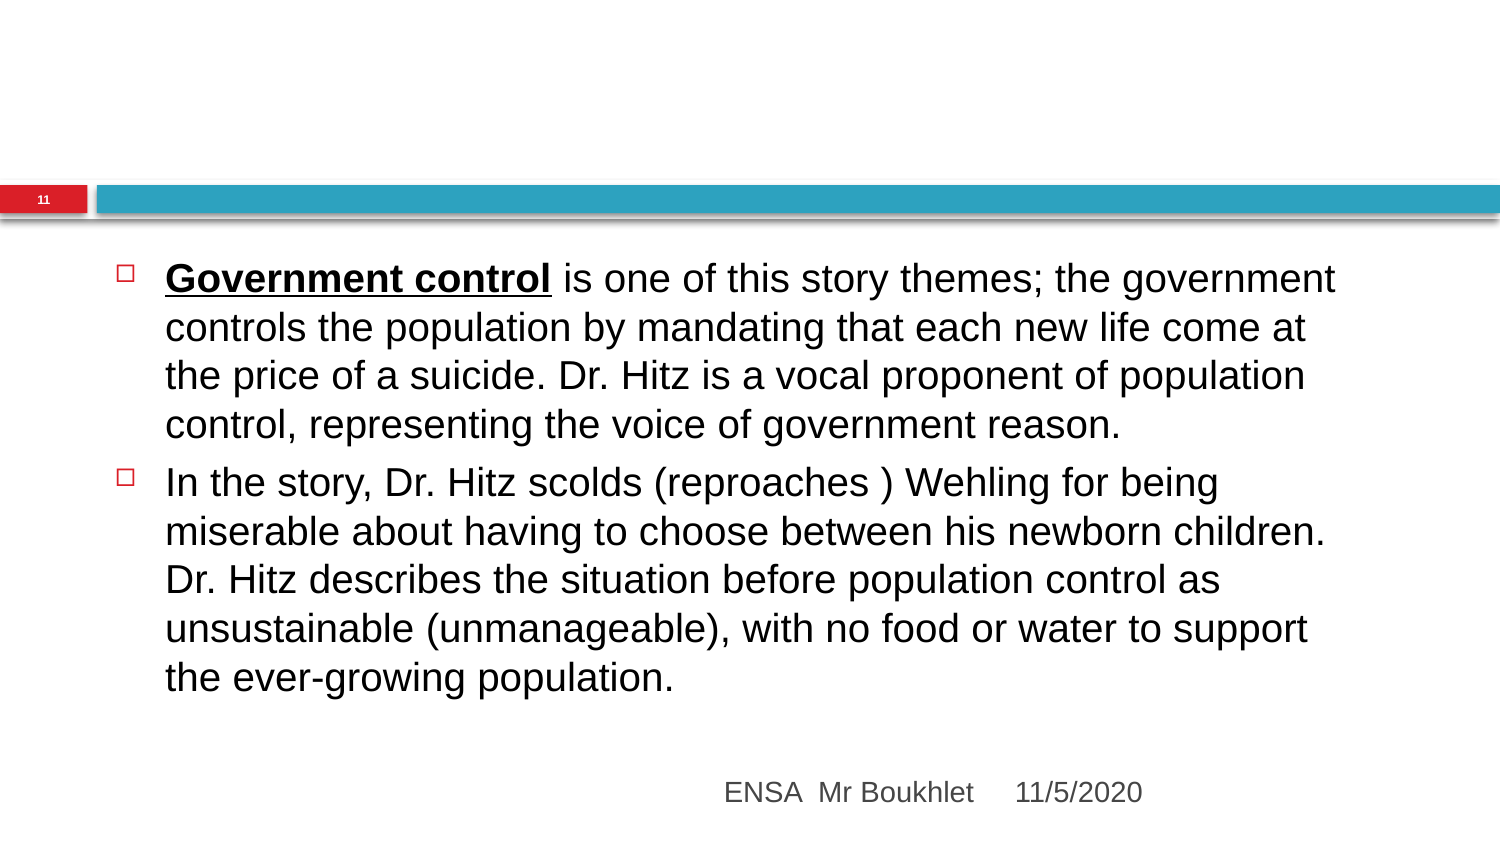

#
11
Government control is one of this story themes; the government controls the population by mandating that each new life come at the price of a suicide. Dr. Hitz is a vocal proponent of population control, representing the voice of government reason.
In the story, Dr. Hitz scolds (reproaches ) Wehling for being miserable about having to choose between his newborn children. Dr. Hitz describes the situation before population control as unsustainable (unmanageable), with no food or water to support the ever-growing population.

ENSA  Mr Boukhlet
11/5/2020